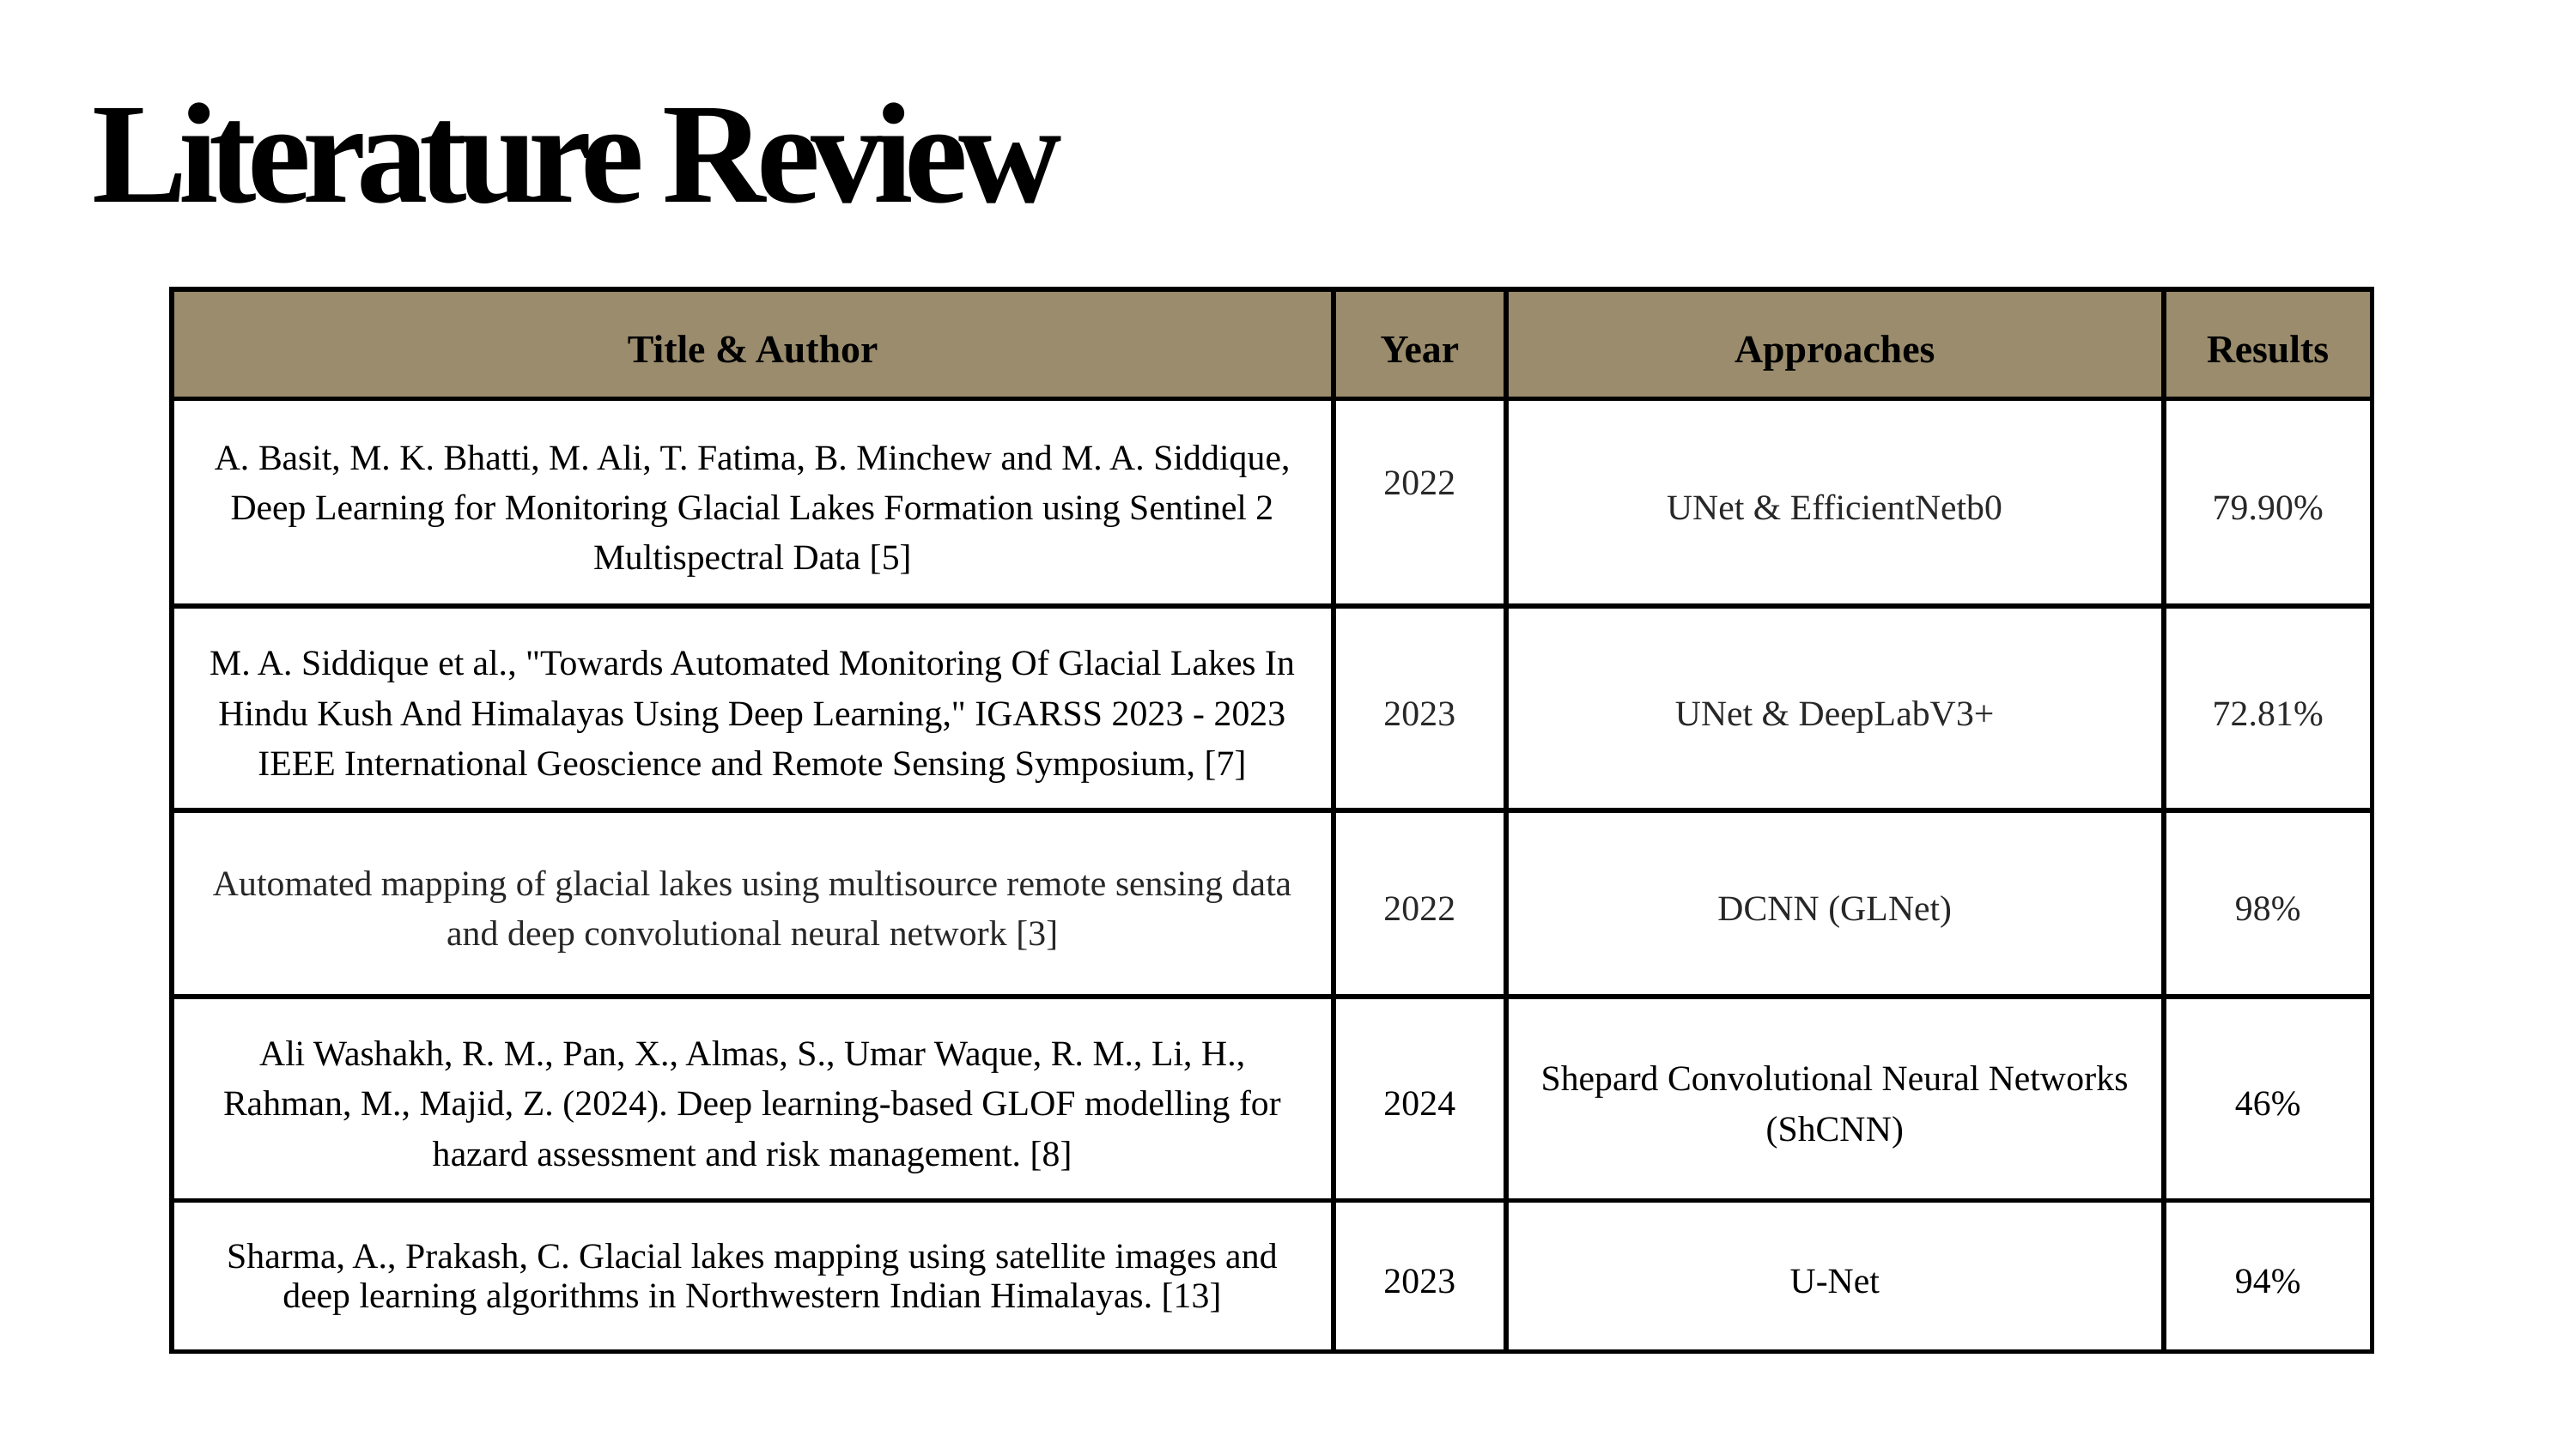

Literature Review
| Title & Author | Year | Approaches | Results |
| --- | --- | --- | --- |
| A. Basit, M. K. Bhatti, M. Ali, T. Fatima, B. Minchew and M. A. Siddique, Deep Learning for Monitoring Glacial Lakes Formation using Sentinel 2 Multispectral Data [5] | 2022 | UNet & EfficientNetb0 | 79.90% |
| M. A. Siddique et al., "Towards Automated Monitoring Of Glacial Lakes In Hindu Kush And Himalayas Using Deep Learning," IGARSS 2023 - 2023 IEEE International Geoscience and Remote Sensing Symposium, [7] | 2023 | UNet & DeepLabV3+ | 72.81% |
| Automated mapping of glacial lakes using multisource remote sensing data and deep convolutional neural network [3] | 2022 | DCNN (GLNet) | 98% |
| Ali Washakh, R. M., Pan, X., Almas, S., Umar Waque, R. M., Li, H., Rahman, M., Majid, Z. (2024). Deep learning-based GLOF modelling for hazard assessment and risk management. [8] | 2024 | Shepard Convolutional Neural Networks (ShCNN) | 46% |
| Sharma, A., Prakash, C. Glacial lakes mapping using satellite images and deep learning algorithms in Northwestern Indian Himalayas. [13] | 2023 | U-Net | 94% |